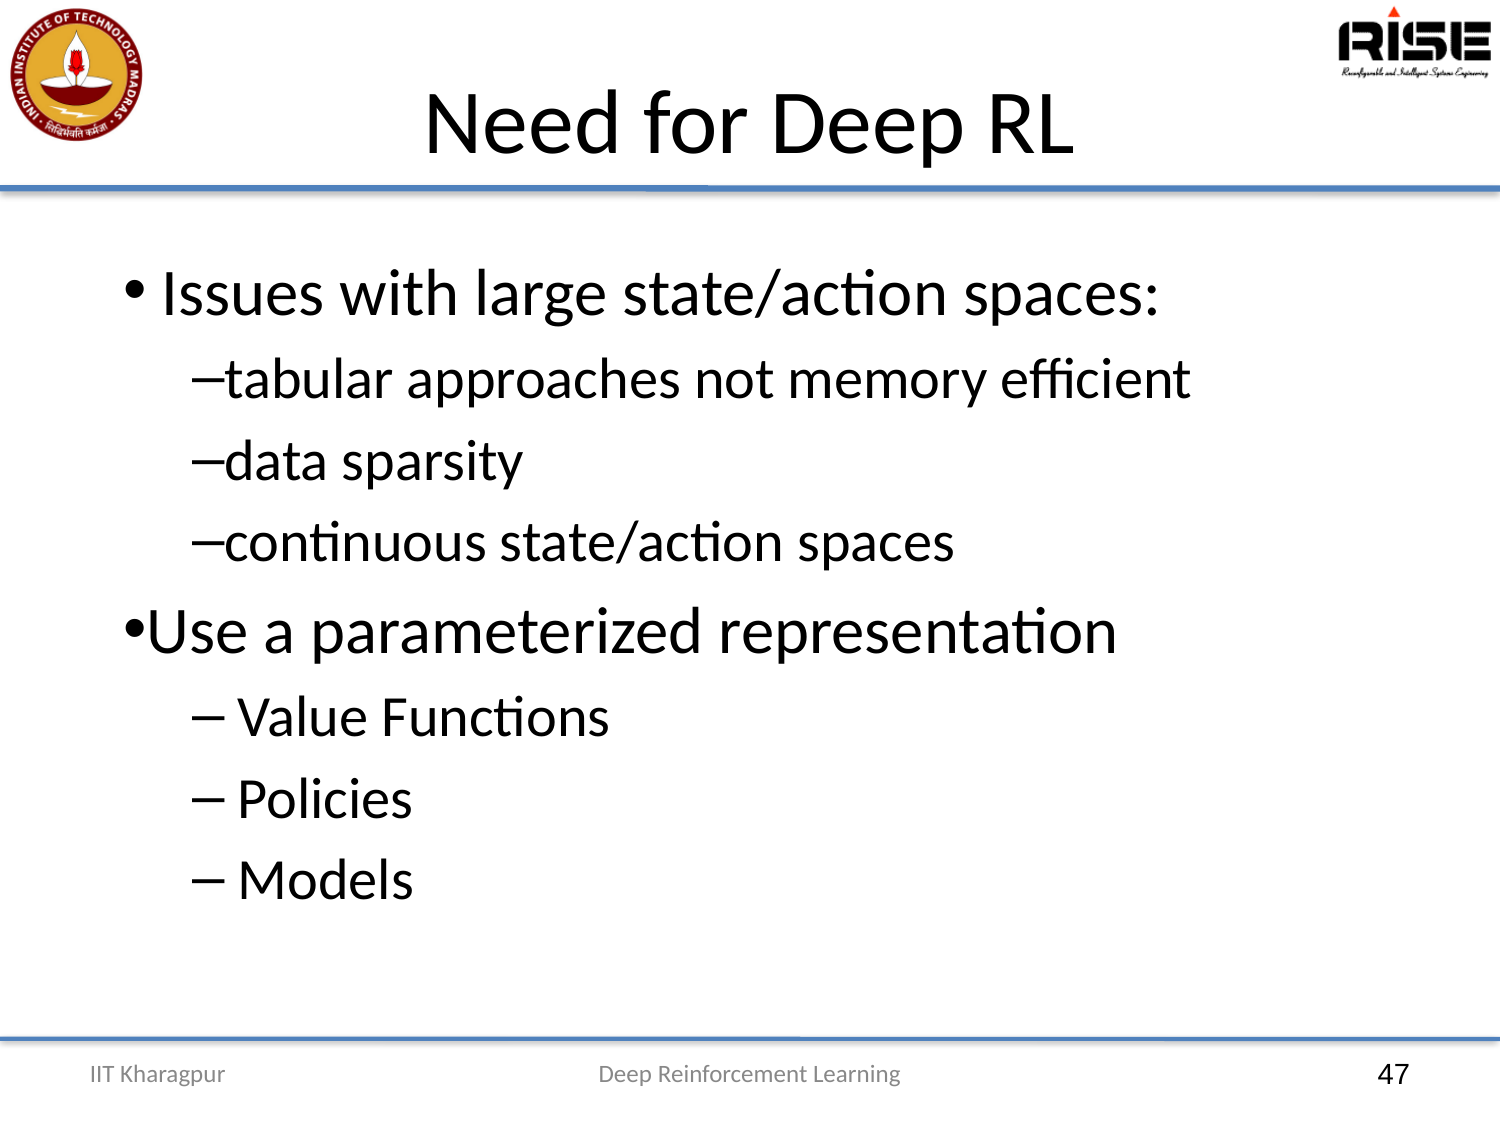

# Need for Deep RL
 Issues with large state/action spaces:
tabular approaches not memory efficient
data sparsity
continuous state/action spaces
Use a parameterized representation
 Value Functions
 Policies
 Models

IIT Kharagpur
Deep Reinforcement Learning
47